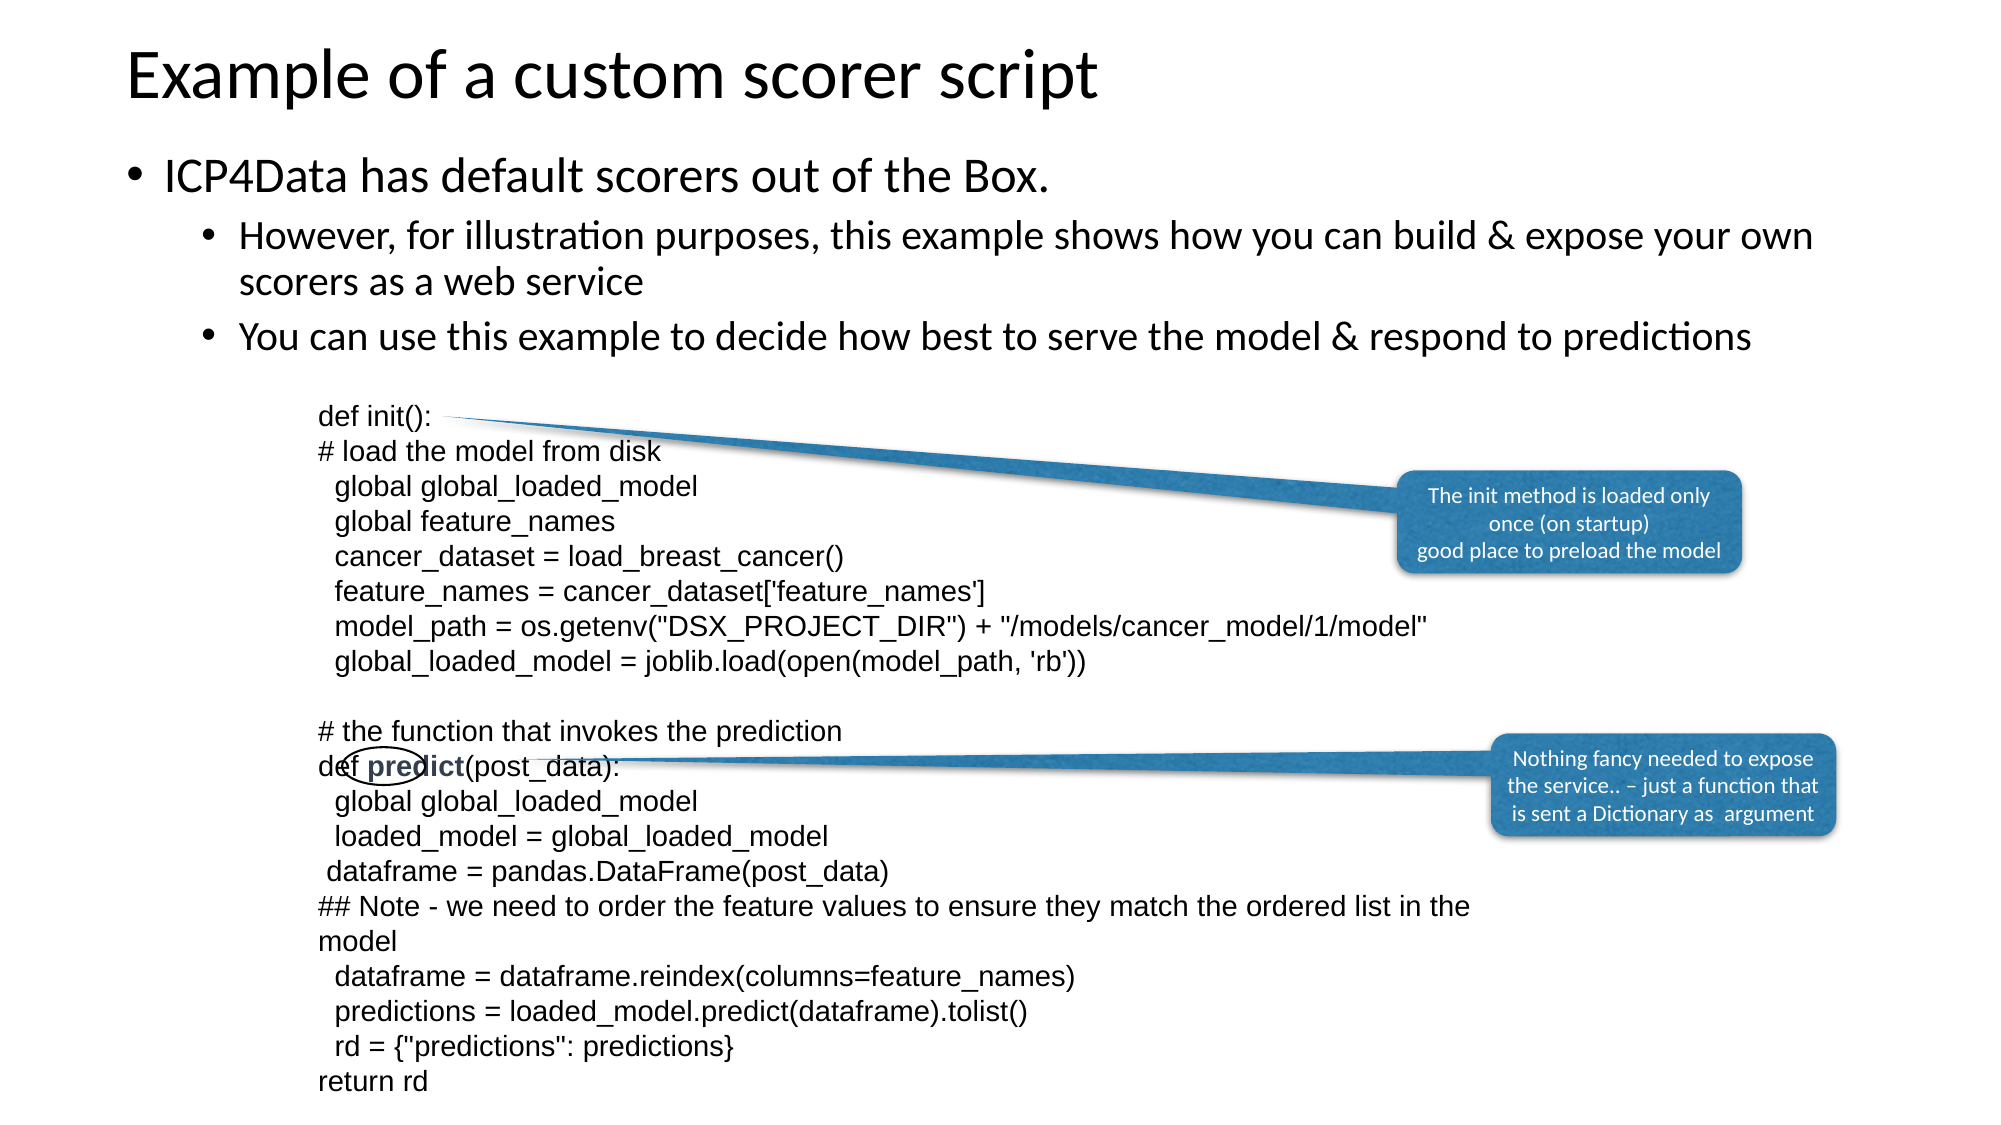

# Example of a custom scorer script
ICP4Data has default scorers out of the Box.
However, for illustration purposes, this example shows how you can build & expose your own scorers as a web service
You can use this example to decide how best to serve the model & respond to predictions
def init():
# load the model from disk
  global global_loaded_model
  global feature_names
  cancer_dataset = load_breast_cancer()
  feature_names = cancer_dataset['feature_names']
  model_path = os.getenv("DSX_PROJECT_DIR") + "/models/cancer_model/1/model"
  global_loaded_model = joblib.load(open(model_path, 'rb'))

# the function that invokes the prediction
def predict(post_data):
  global global_loaded_model
  loaded_model = global_loaded_model
 dataframe = pandas.DataFrame(post_data)
## Note - we need to order the feature values to ensure they match the ordered list in the model
  dataframe = dataframe.reindex(columns=feature_names)
  predictions = loaded_model.predict(dataframe).tolist()
  rd = {"predictions": predictions}
return rd
The init method is loaded only once (on startup)
good place to preload the model
Nothing fancy needed to expose the service.. – just a function that is sent a Dictionary as  argument